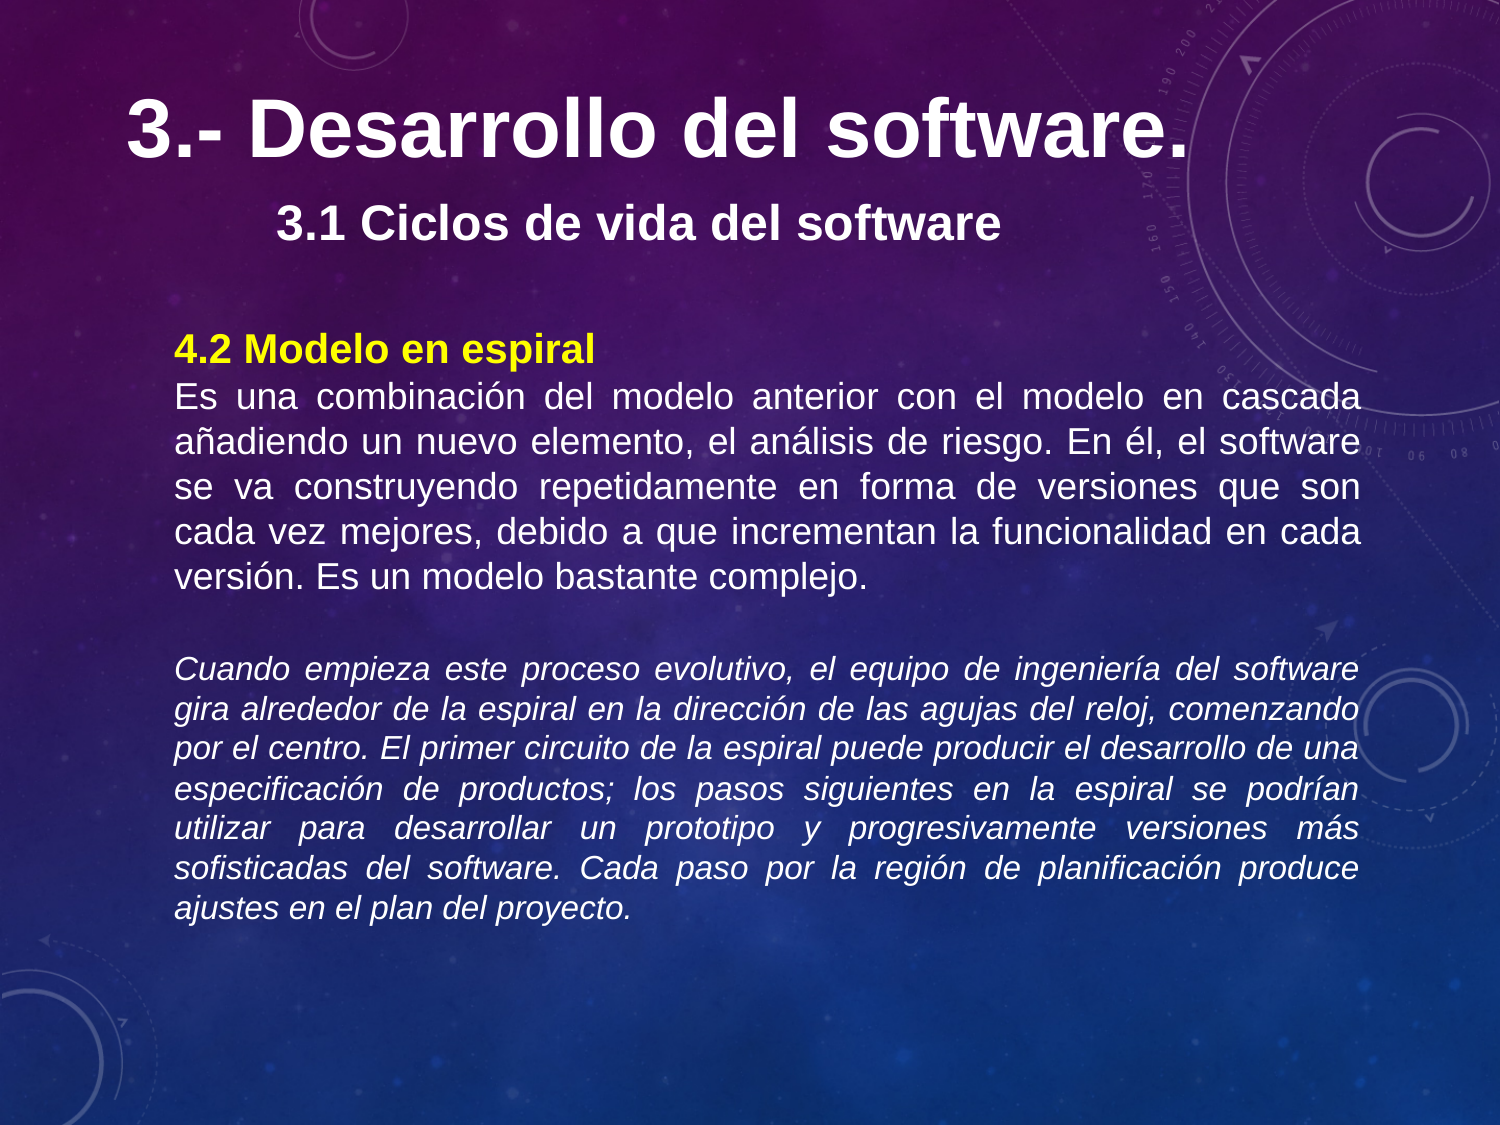

3.- Desarrollo del software.
	3.1 Ciclos de vida del software

4.2 Modelo en espiral
Es una combinación del modelo anterior con el modelo en cascada añadiendo un nuevo elemento, el análisis de riesgo. En él, el software se va construyendo repetidamente en forma de versiones que son cada vez mejores, debido a que incrementan la funcionalidad en cada versión. Es un modelo bastante complejo.

Cuando empieza este proceso evolutivo, el equipo de ingeniería del software gira alrededor de la espiral en la dirección de las agujas del reloj, comenzando por el centro. El primer circuito de la espiral puede producir el desarrollo de una especificación de productos; los pasos siguientes en la espiral se podrían utilizar para desarrollar un prototipo y progresivamente versiones más sofisticadas del software. Cada paso por la región de planificación produce ajustes en el plan del proyecto.